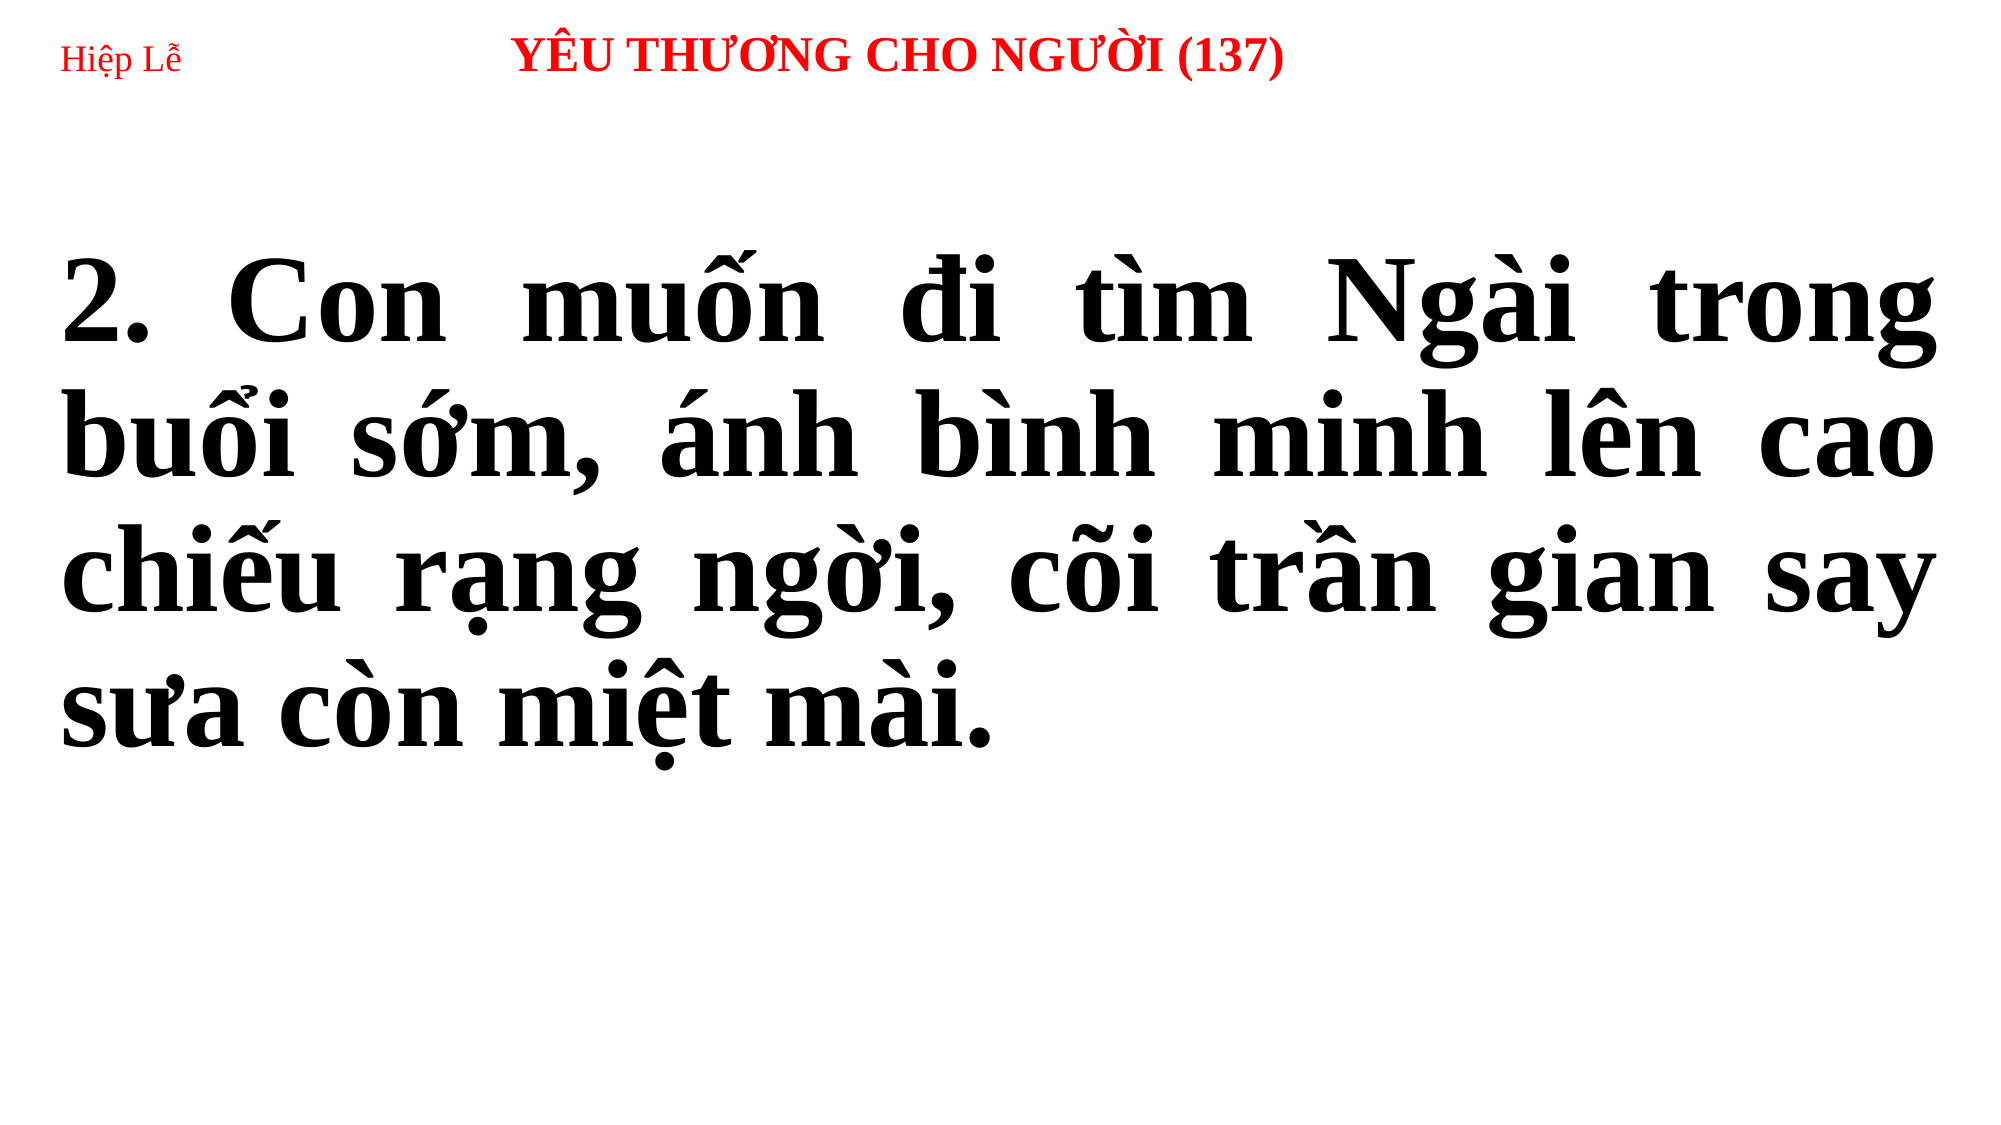

# Hiệp Lễ                    	YÊU THƯƠNG CHO NGƯỜI (137)
2. Con muốn đi tìm Ngài trong buổi sớm, ánh bình minh lên cao chiếu rạng ngời, cõi trần gian say sưa còn miệt mài.